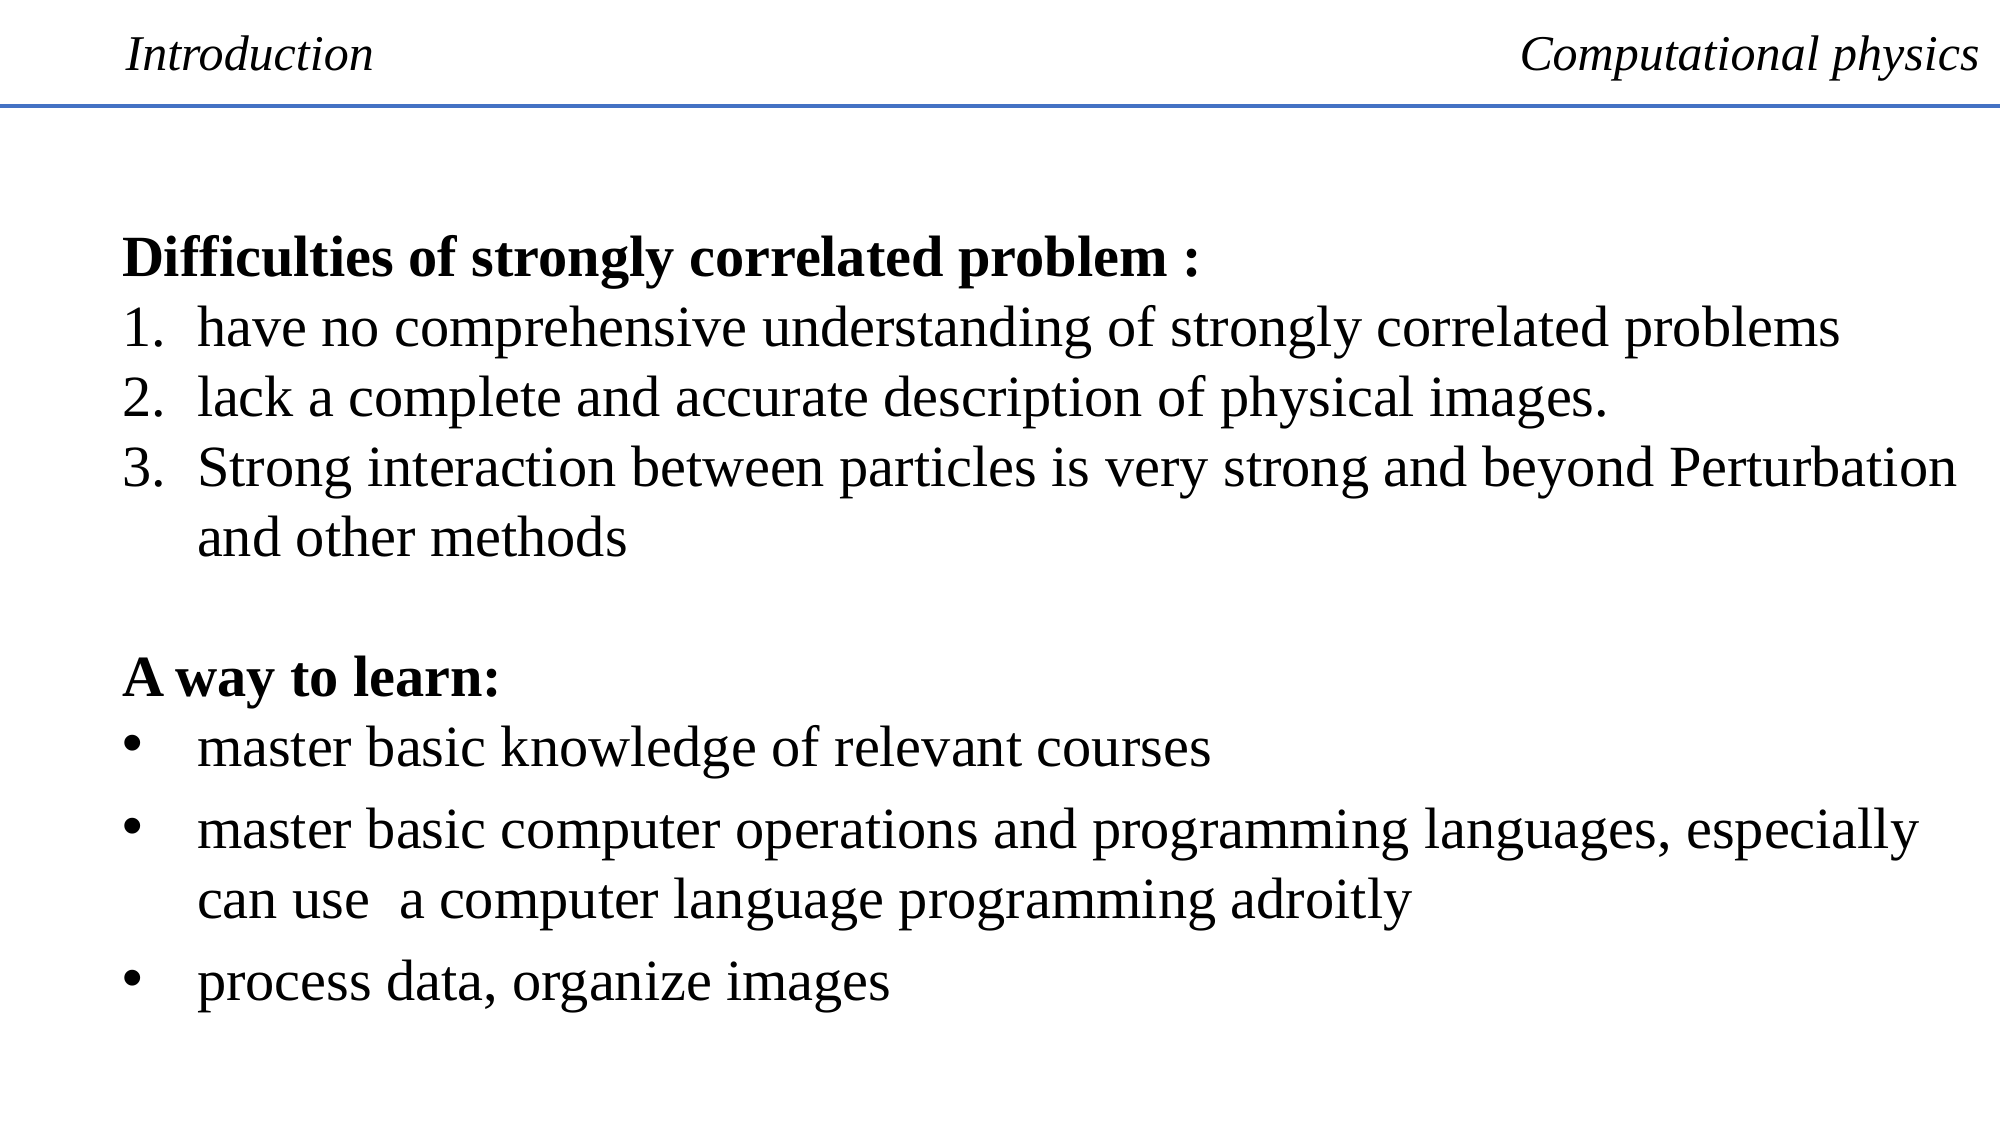

Introduction
Computational physics
Difficulties of strongly correlated problem :
have no comprehensive understanding of strongly correlated problems
lack a complete and accurate description of physical images.
Strong interaction between particles is very strong and beyond Perturbation and other methods

A way to learn:
master basic knowledge of relevant courses
master basic computer operations and programming languages, especially can use  a computer language programming adroitly
process data, organize images